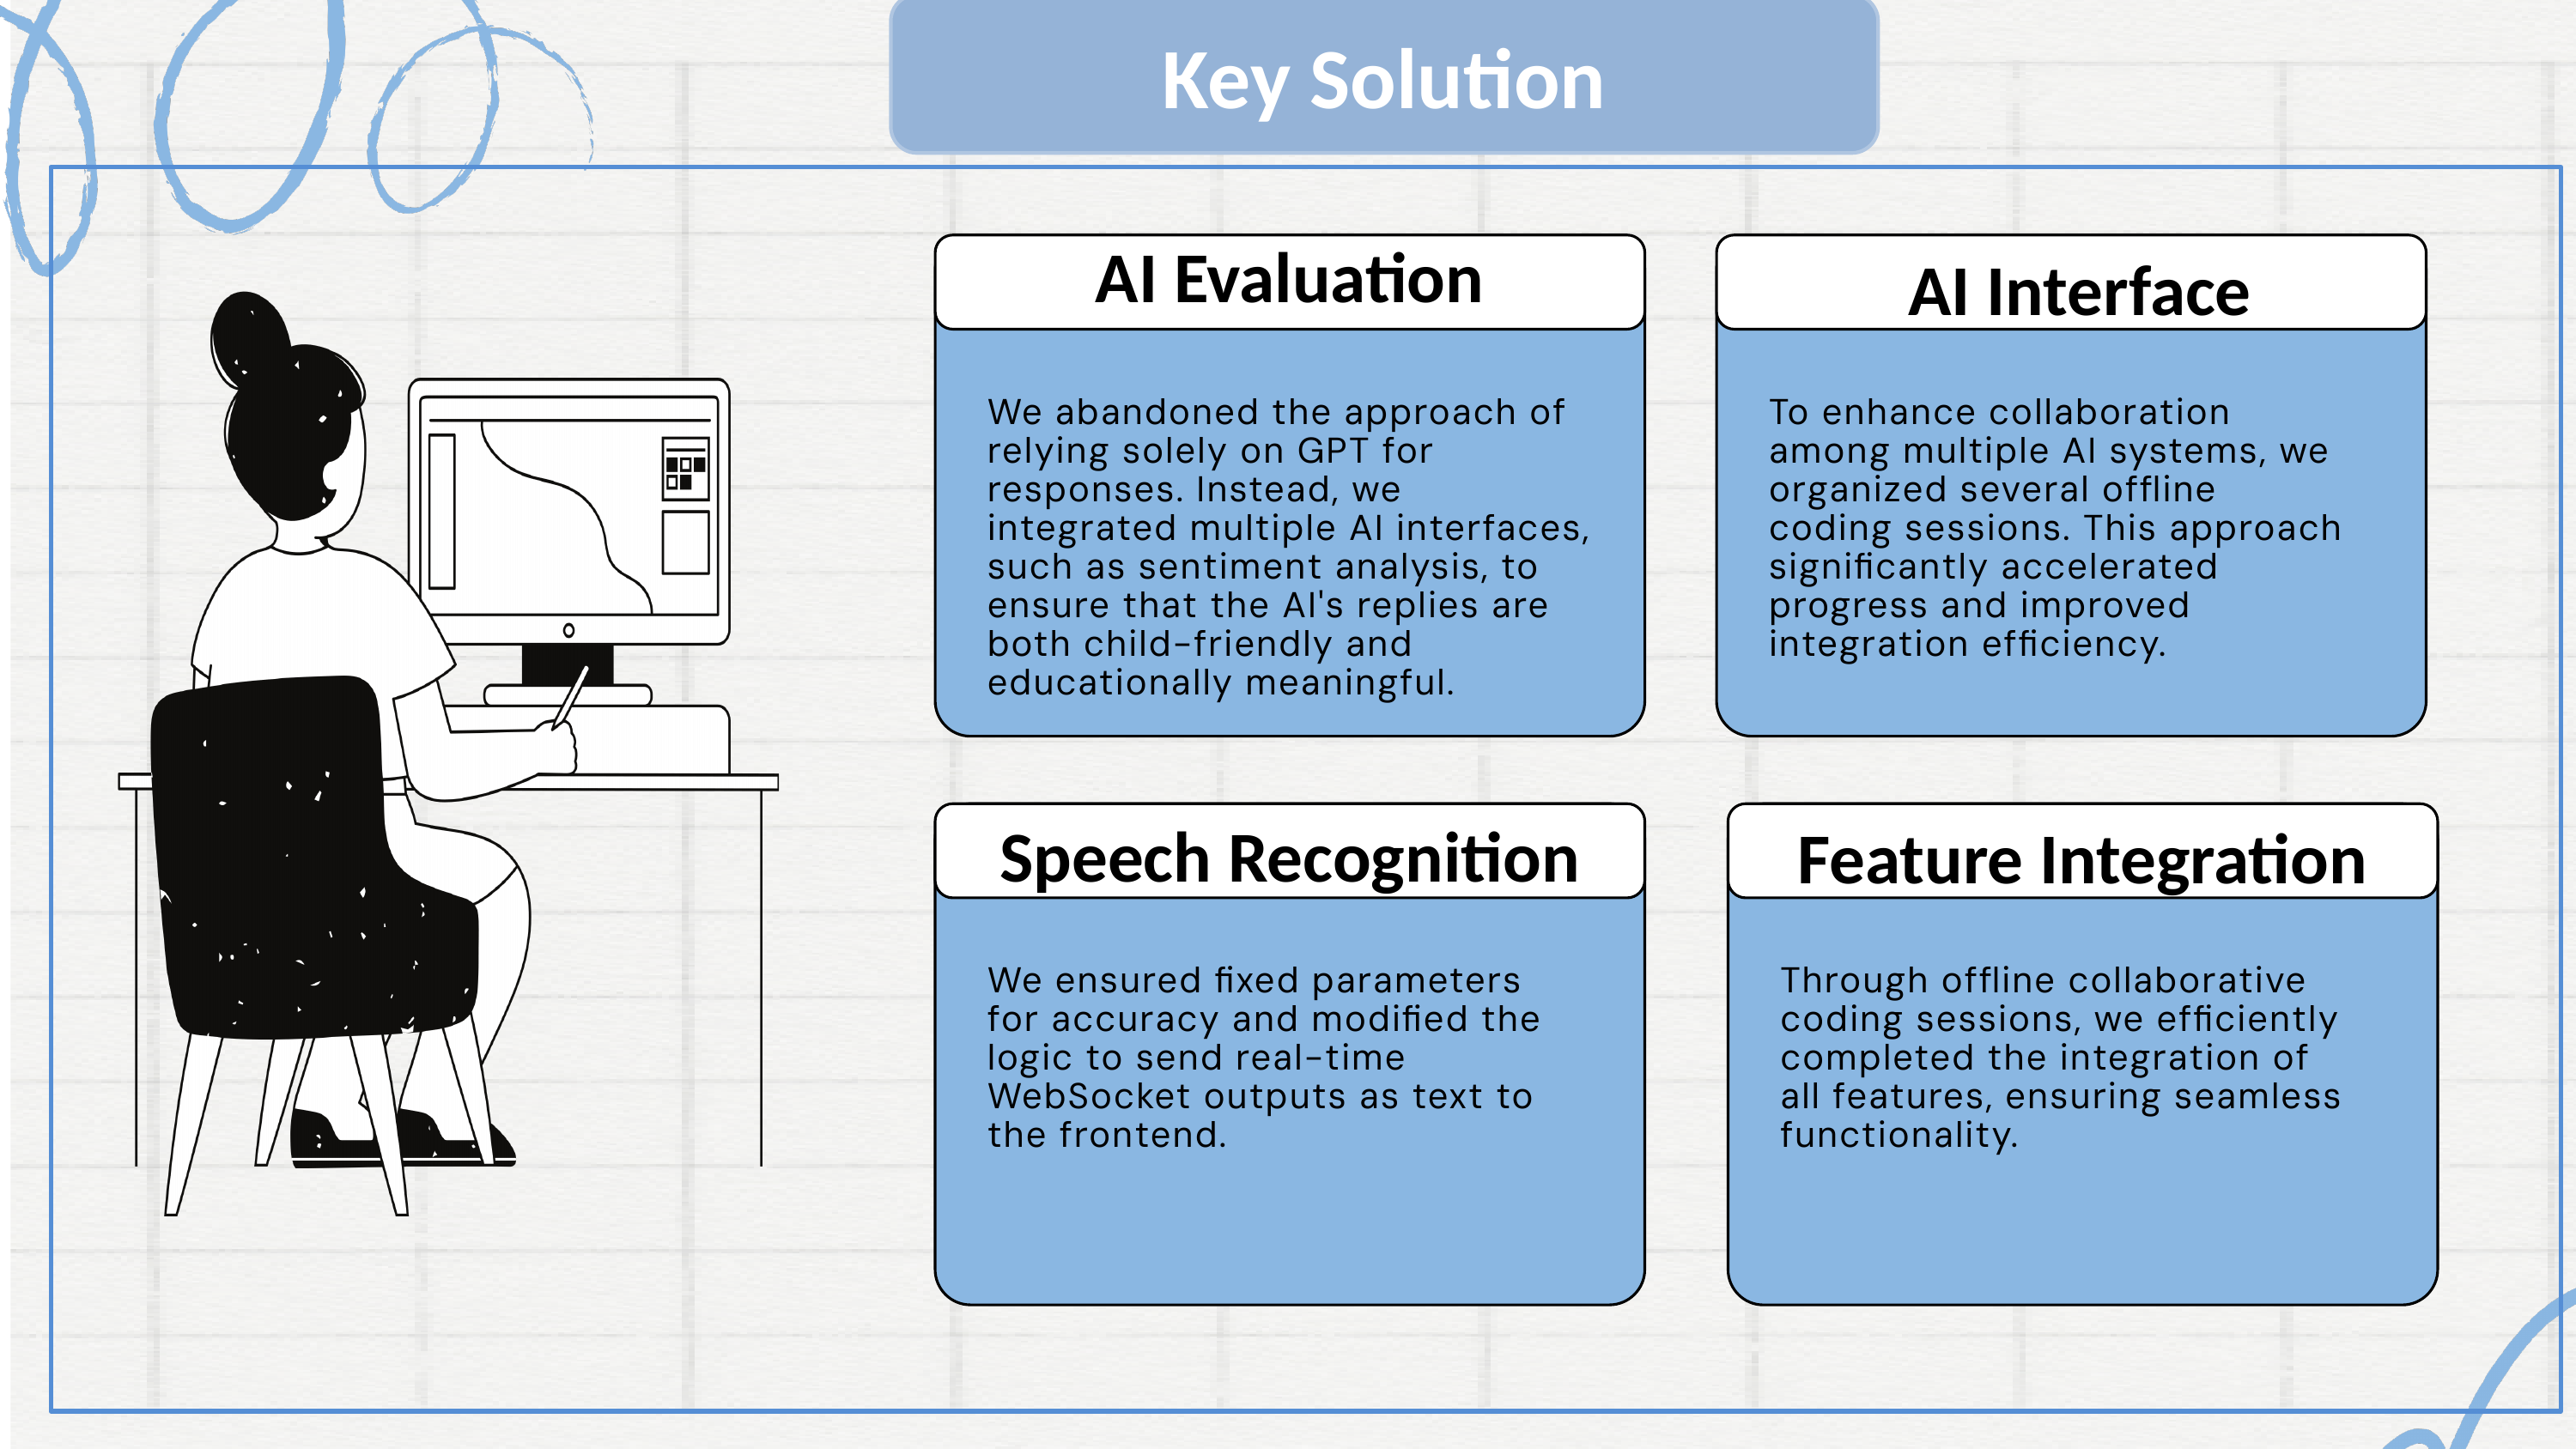

Key Solution

    AI Interface

To enhance collaboration among multiple AI systems, we organized several offline coding sessions. This approach significantly accelerated progress and improved integration efficiency.

AI Evaluation
We abandoned the approach of relying solely on GPT for responses. Instead, we integrated multiple AI interfaces, such as sentiment analysis, to ensure that the AI's replies are both child-friendly and educationally meaningful.

Speech Recognition

We ensured fixed parameters for accuracy and modified the logic to send real-time WebSocket outputs as text to the frontend.

Feature Integration

Through offline collaborative coding sessions, we efficiently completed the integration of all features, ensuring seamless functionality.